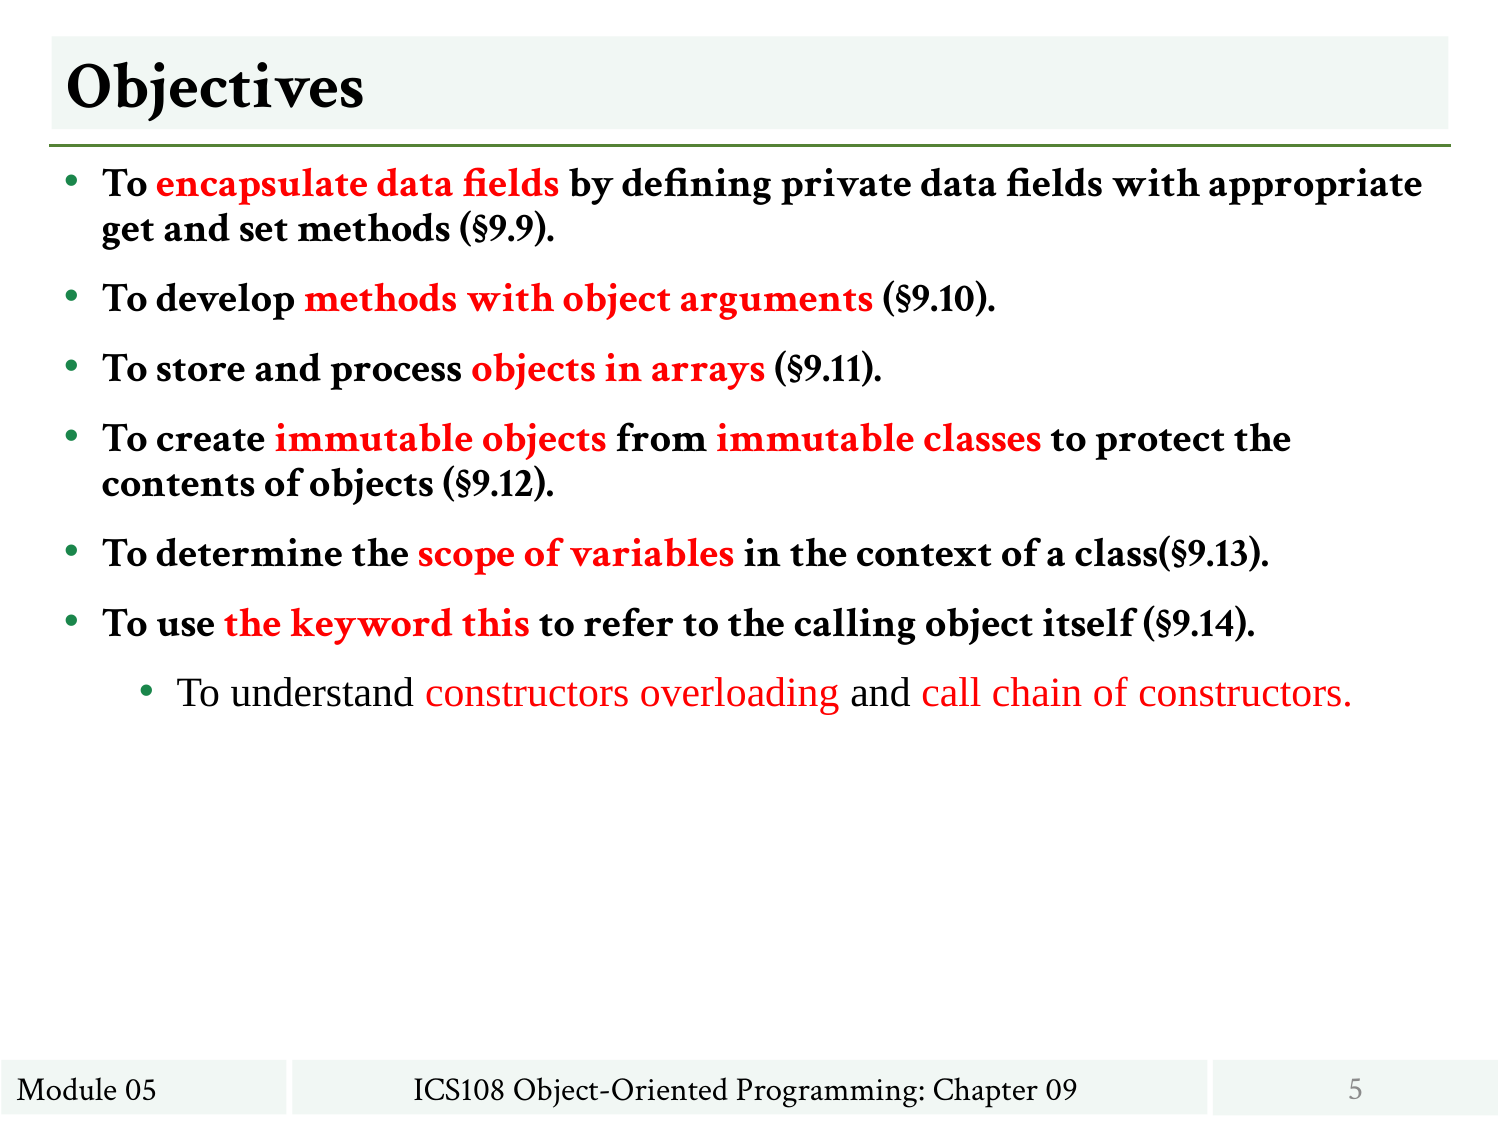

# Objectives
To encapsulate data fields by defining private data fields with appropriate get and set methods (§9.9).
To develop methods with object arguments (§9.10).
To store and process objects in arrays (§9.11).
To create immutable objects from immutable classes to protect the contents of objects (§9.12).
To determine the scope of variables in the context of a class(§9.13).
To use the keyword this to refer to the calling object itself (§9.14).
To understand constructors overloading and call chain of constructors.

5